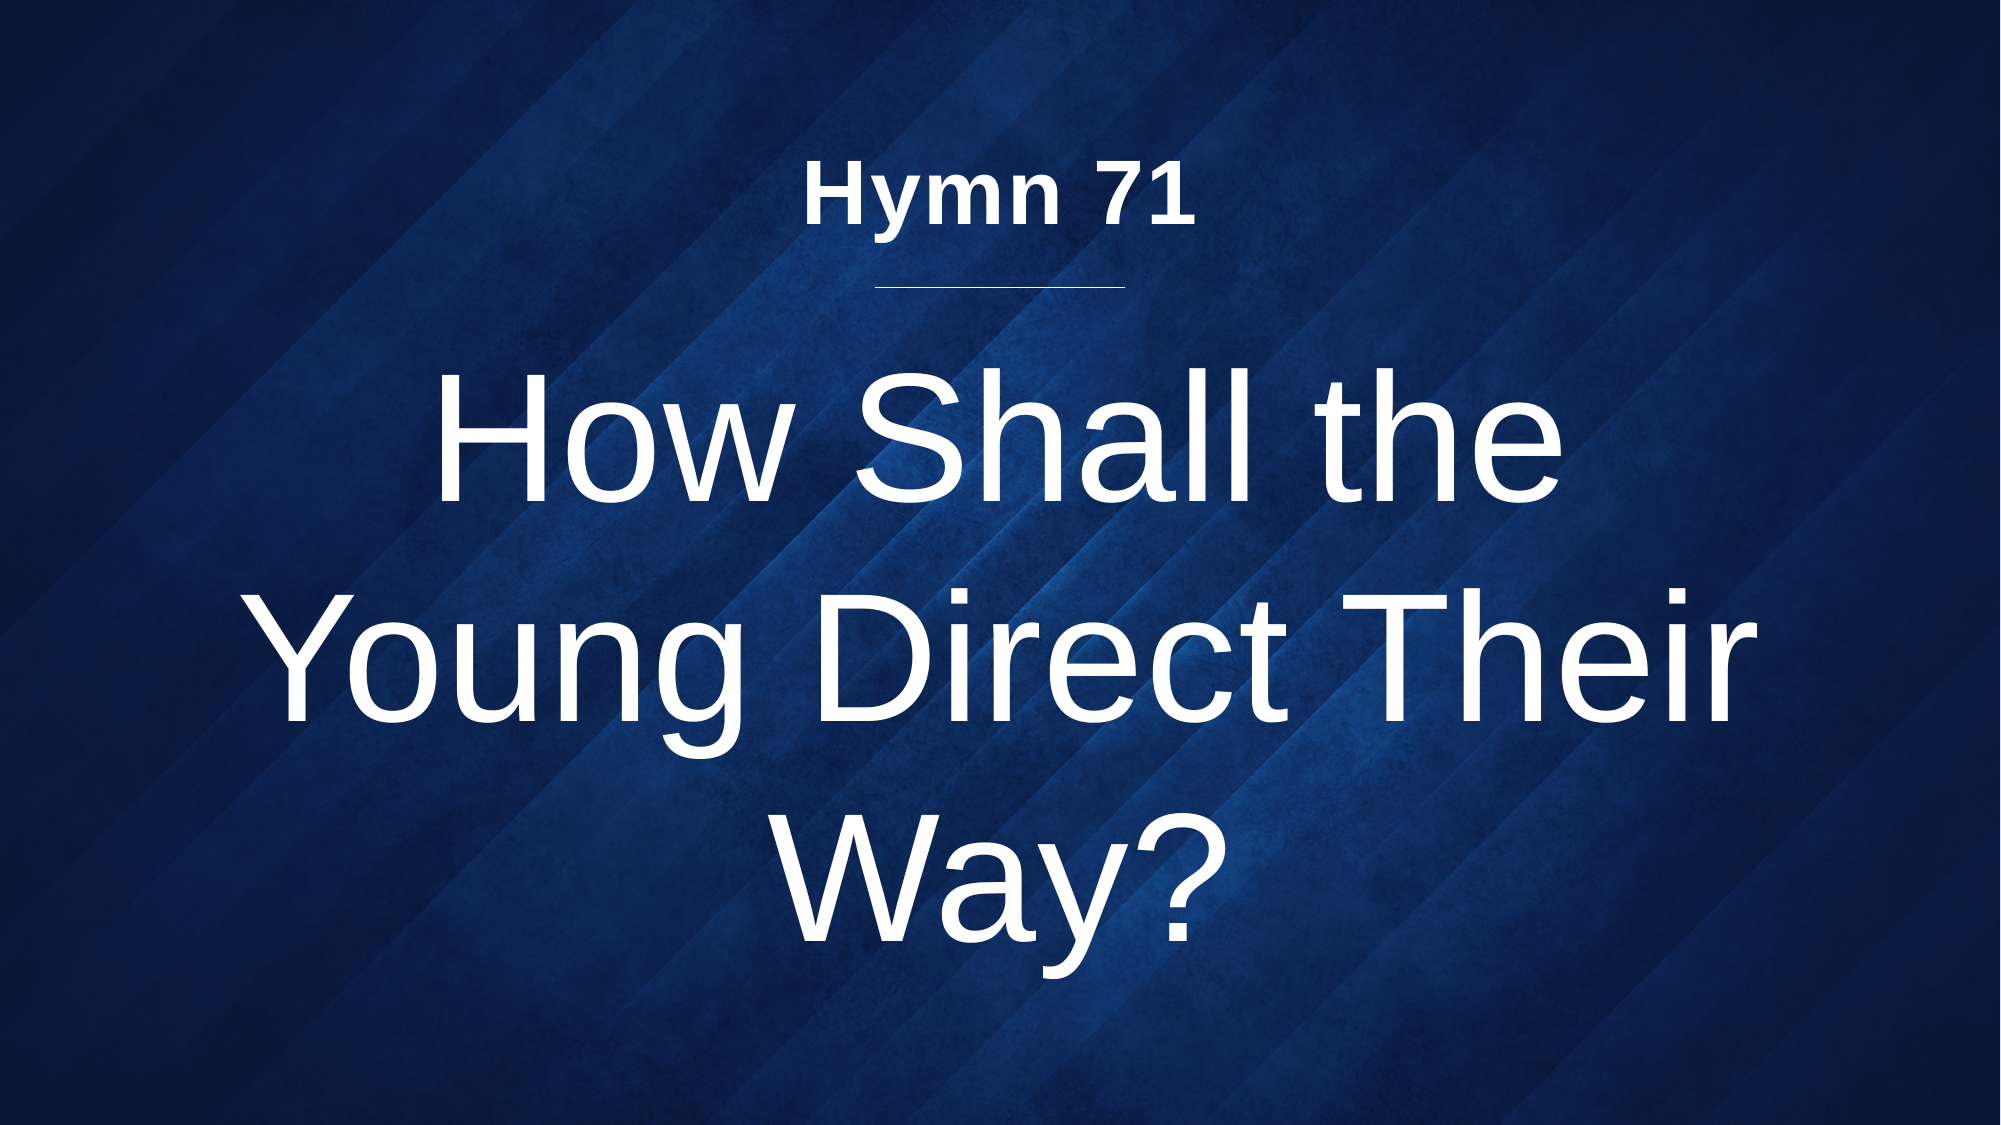

Hymn 71
# How Shall the Young Direct Their Way?